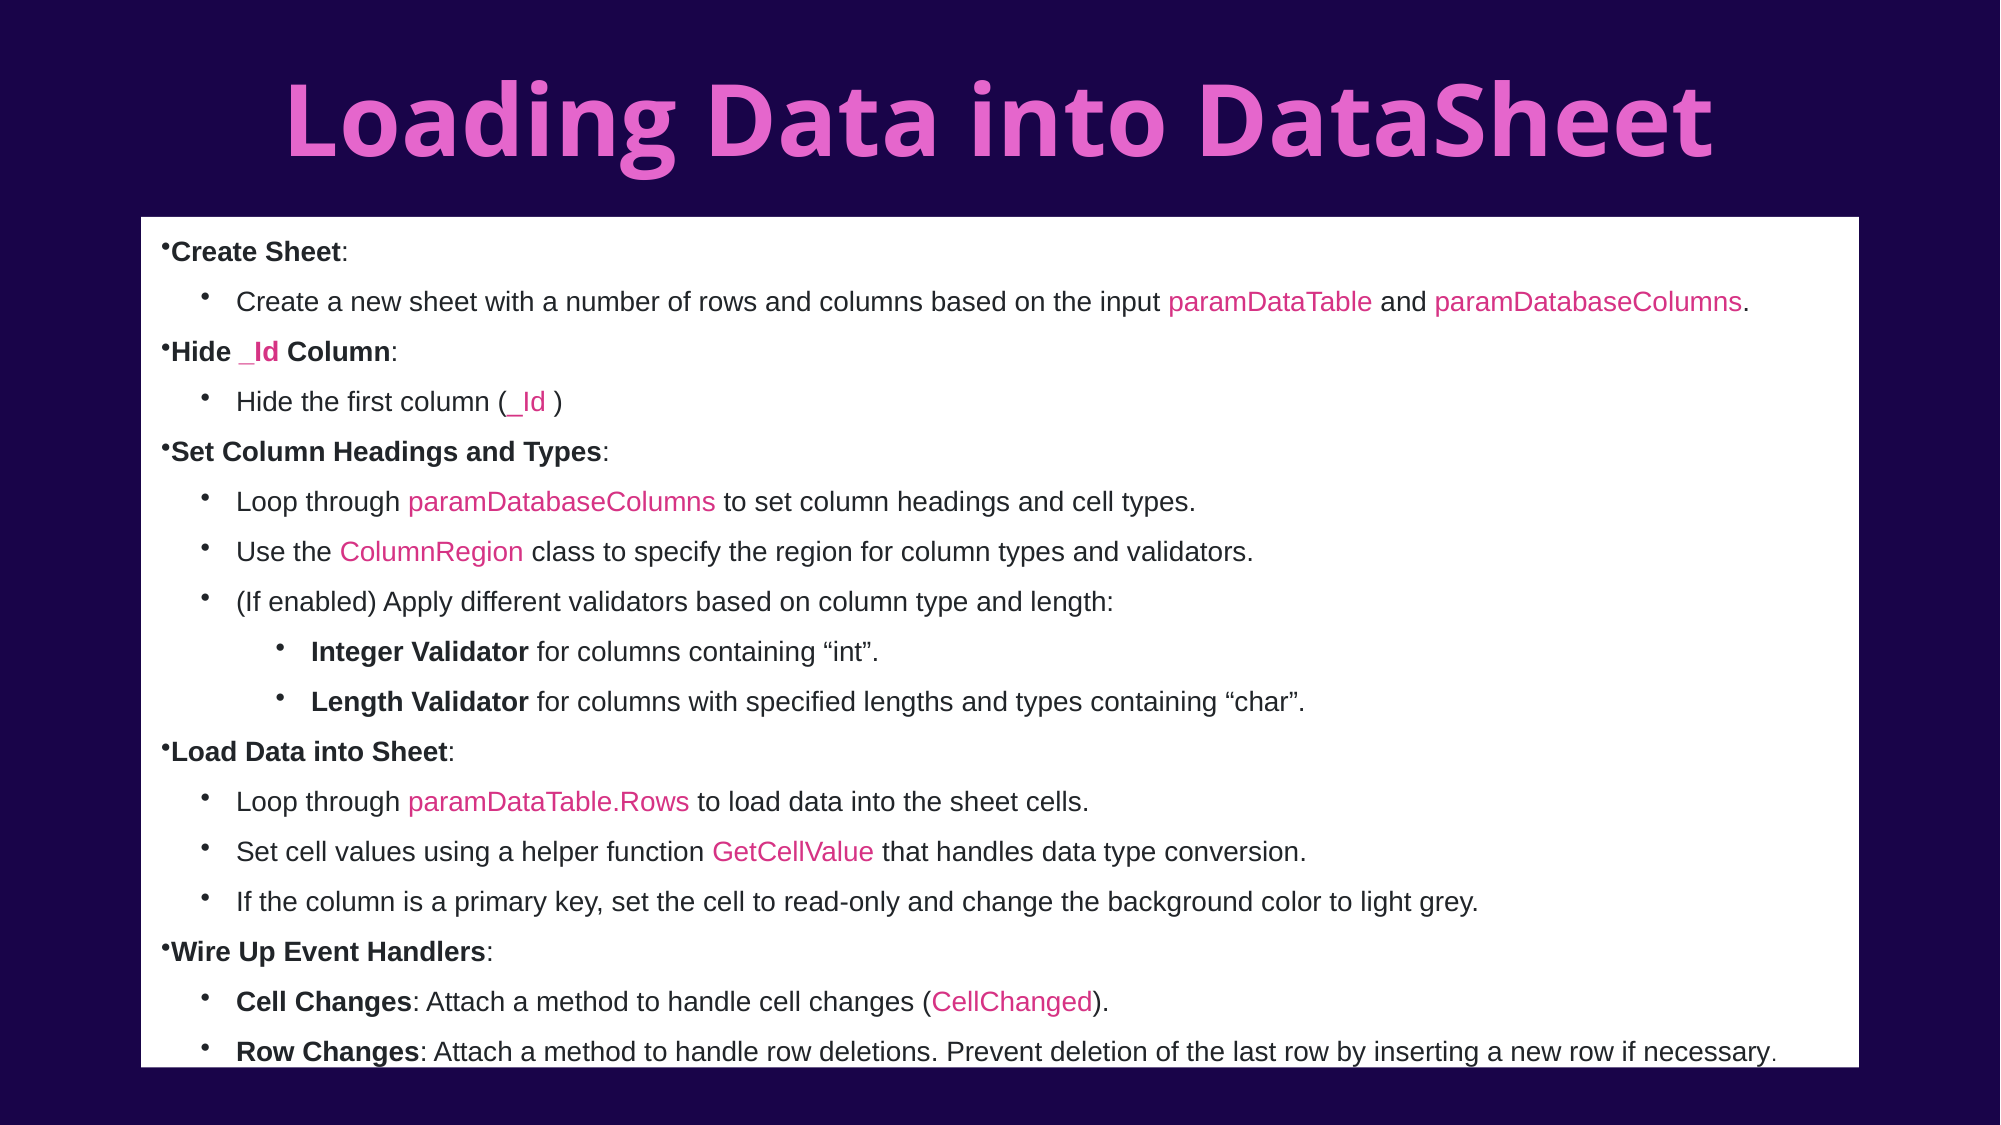

Loading Data into DataSheet
Create Sheet:
Create a new sheet with a number of rows and columns based on the input paramDataTable and paramDatabaseColumns.
Hide _Id Column:
Hide the first column (_Id )
Set Column Headings and Types:
Loop through paramDatabaseColumns to set column headings and cell types.
Use the ColumnRegion class to specify the region for column types and validators.
(If enabled) Apply different validators based on column type and length:
Integer Validator for columns containing “int”.
Length Validator for columns with specified lengths and types containing “char”.
Load Data into Sheet:
Loop through paramDataTable.Rows to load data into the sheet cells.
Set cell values using a helper function GetCellValue that handles data type conversion.
If the column is a primary key, set the cell to read-only and change the background color to light grey.
Wire Up Event Handlers:
Cell Changes: Attach a method to handle cell changes (CellChanged).
Row Changes: Attach a method to handle row deletions. Prevent deletion of the last row by inserting a new row if necessary.